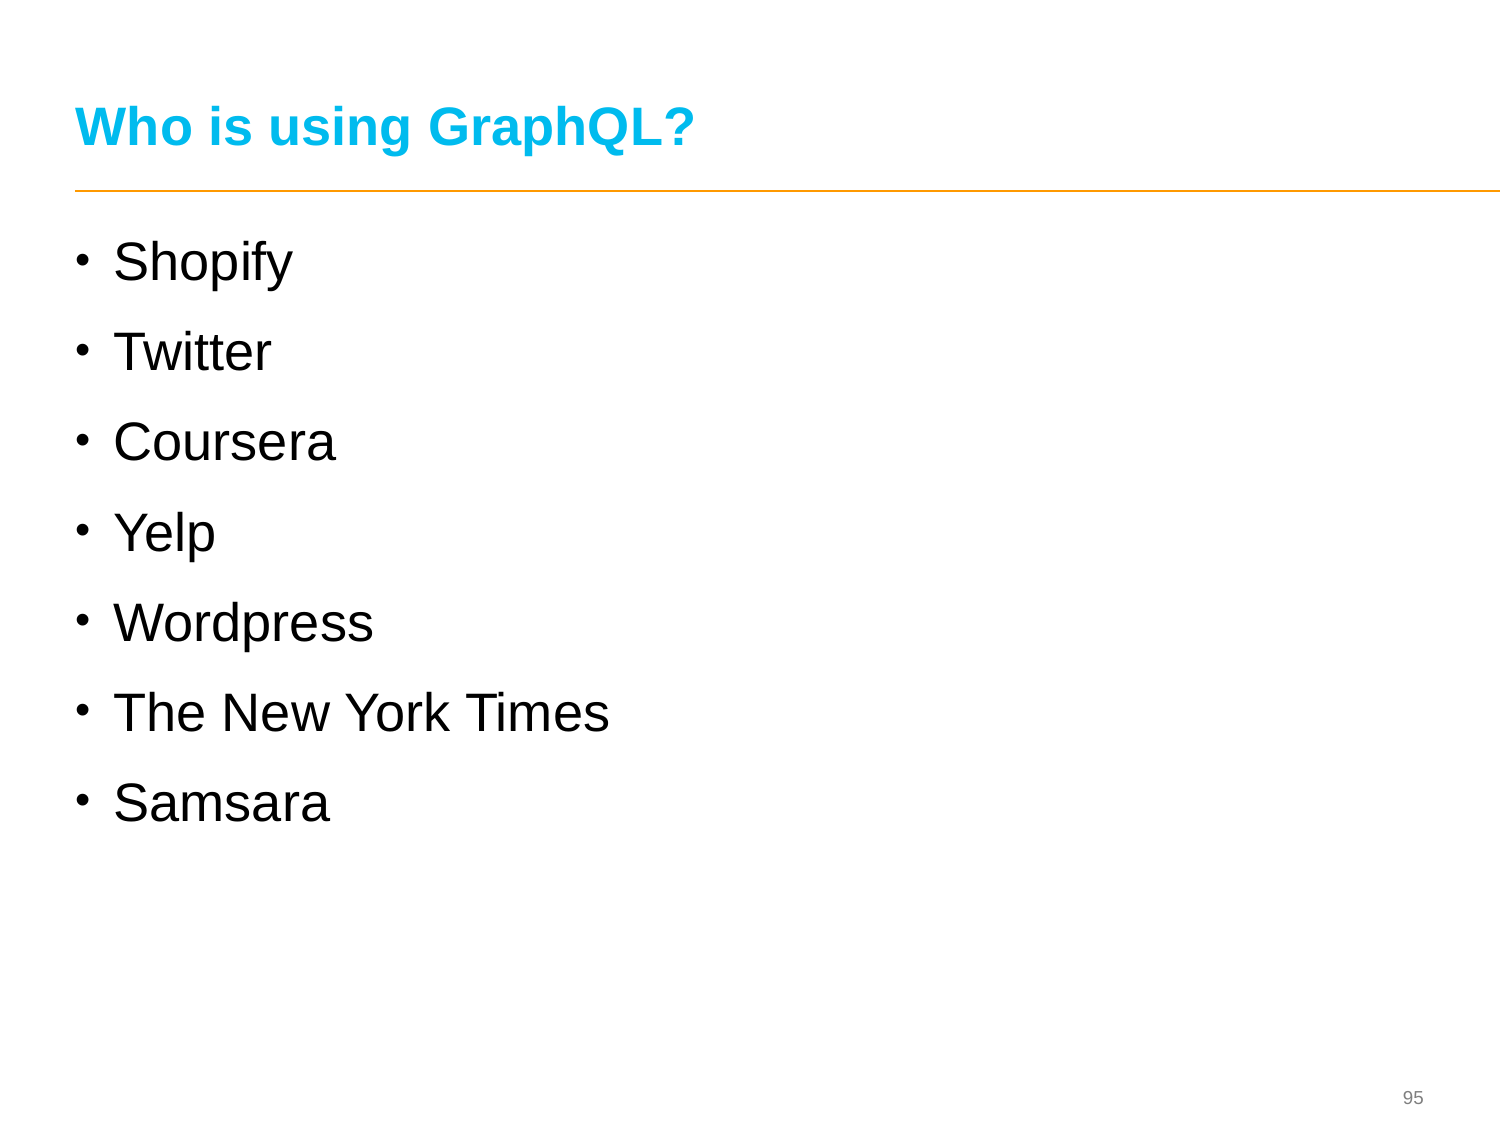

# Who is using GraphQL?
Shopify
Twitter
Coursera
Yelp
Wordpress
The New York Times
Samsara